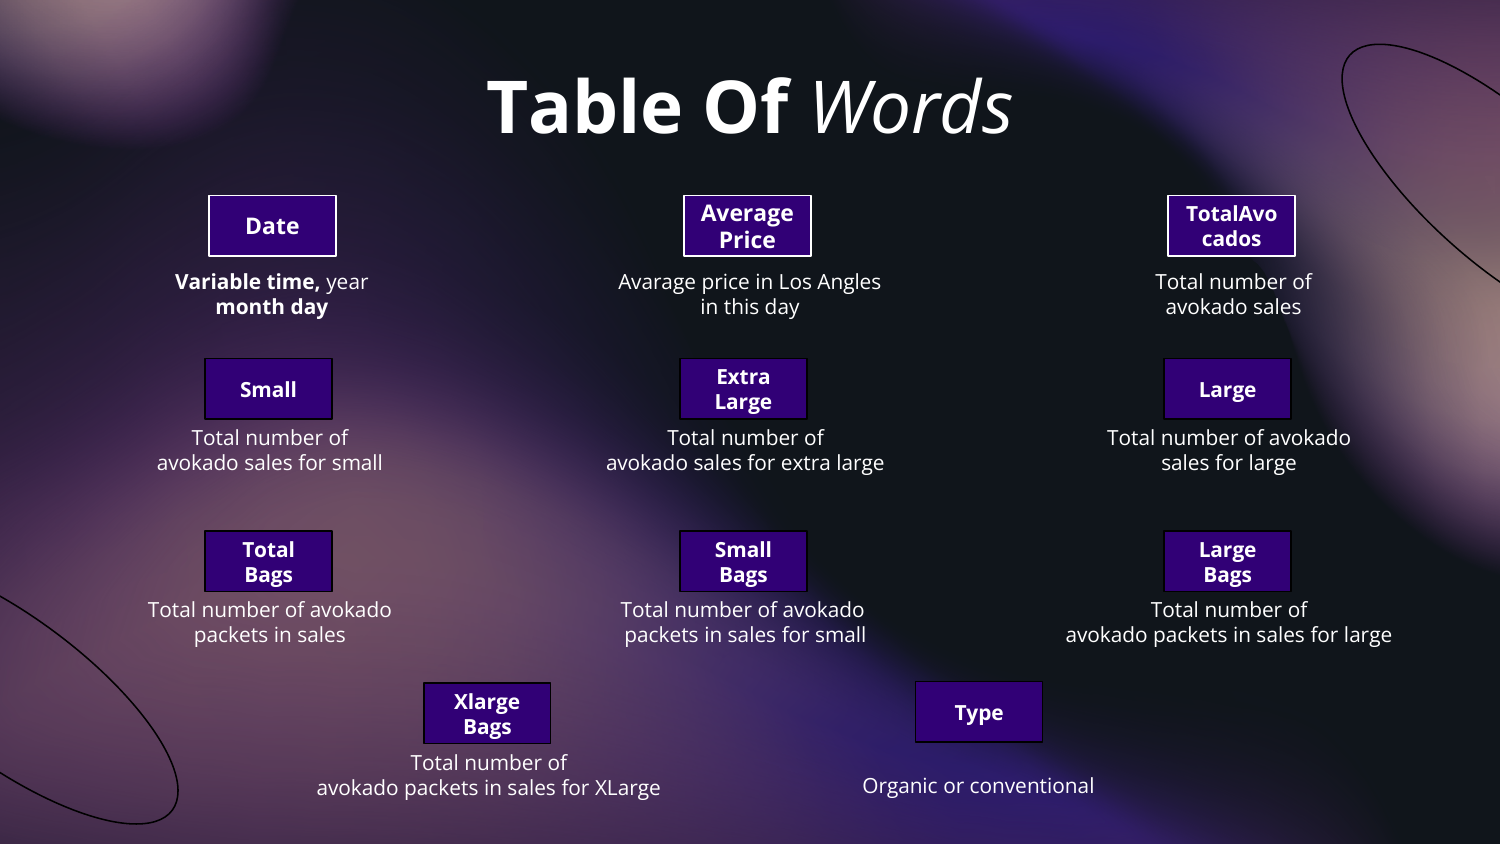

Table Of Words
Date
AveragePrice
TotalAvocados
Variable time, year
month day
Avarage price in Los Angles
in this day
Total number of
avokado sales
Small
Extra
Large
Large
Total number of avokado sales for small
Total number of avokado sales for extra large
Total number of avokado
sales for large
Total
Bags
Small
Bags
Large
Bags
Total number of avokado
packets in sales
Total number of avokado
packets in sales for small
Total number of avokado packets in sales for large
Type
Xlarge
Bags
Organic or conventional
Total number of avokado packets in sales for XLarge